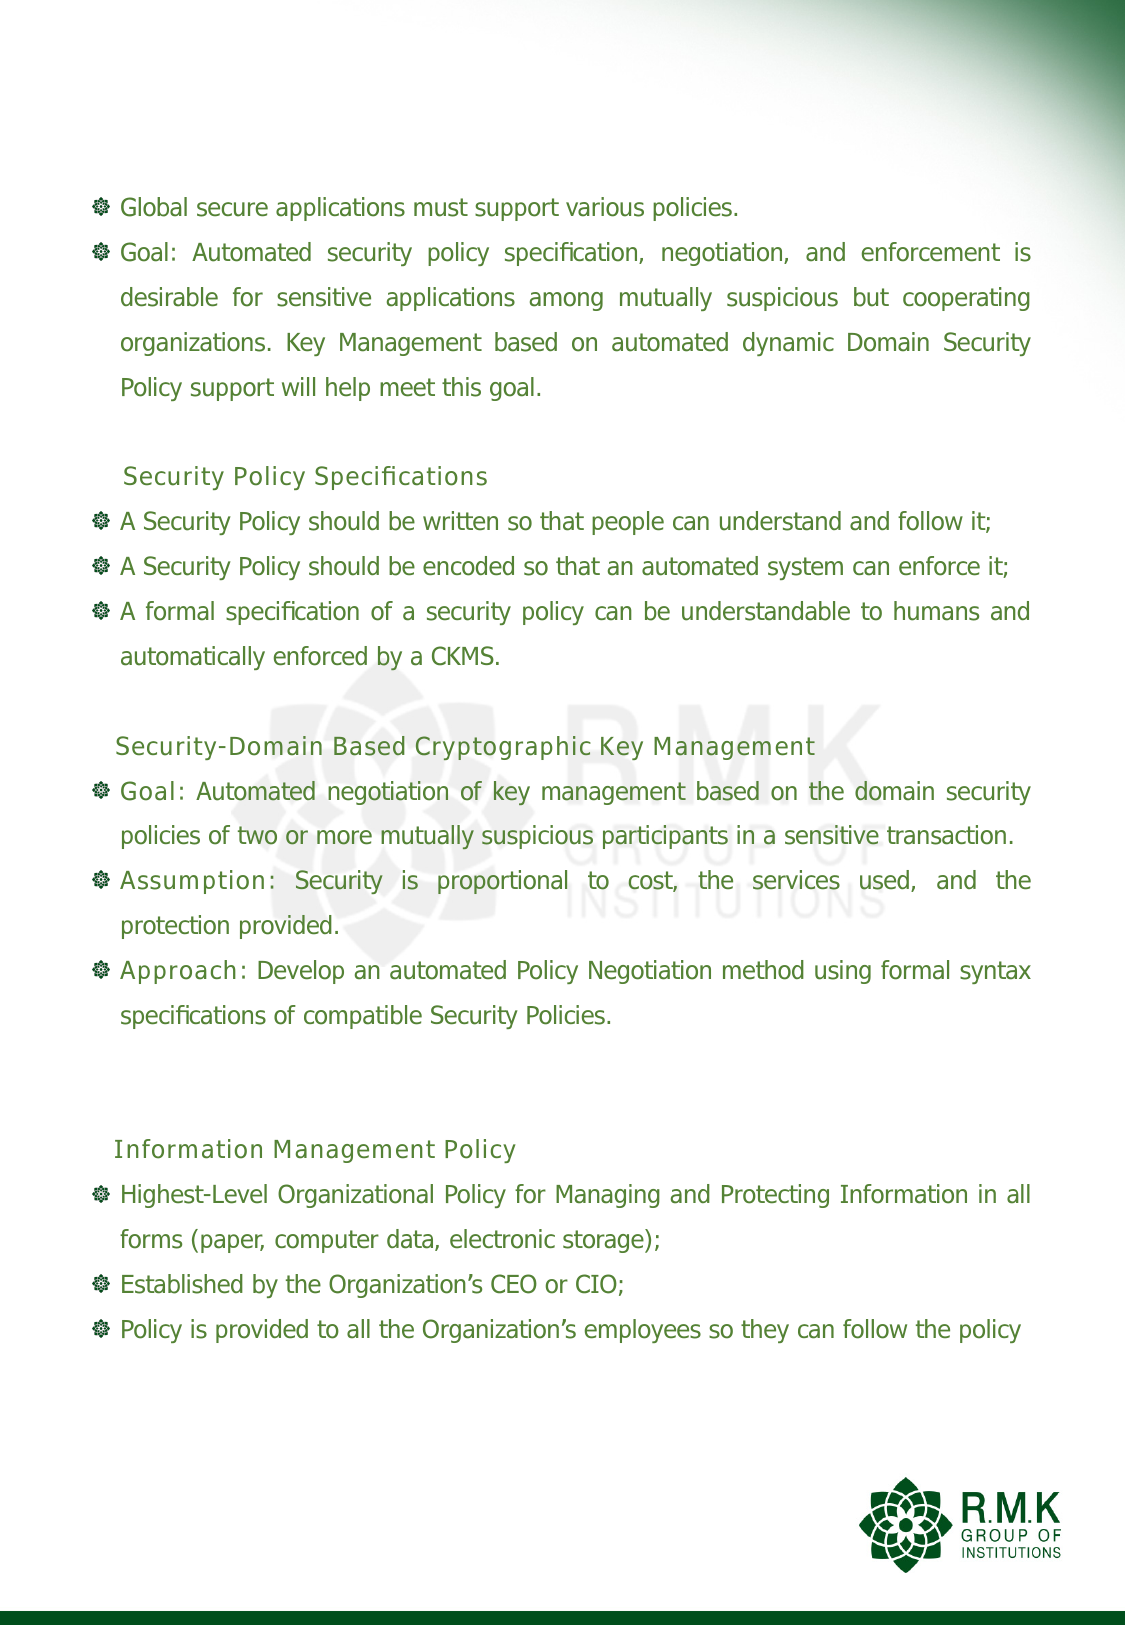

#
Global secure applications must support various policies.
Goal: Automated security policy specification, negotiation, and enforcement is desirable for sensitive applications among mutually suspicious but cooperating organizations. Key Management based on automated dynamic Domain Security Policy support will help meet this goal.

    Security Policy Specifications
A Security Policy should be written so that people can understand and follow it;
A Security Policy should be encoded so that an automated system can enforce it;
A formal specification of a security policy can be understandable to humans and automatically enforced by a CKMS.

   Security-Domain Based Cryptographic Key Management
Goal: Automated negotiation of key management based on the domain security policies of two or more mutually suspicious participants in a sensitive transaction.
Assumption: Security is proportional to cost, the services used, and the protection provided.
Approach: Develop an automated Policy Negotiation method using formal syntax specifications of compatible Security Policies.

   Information Management Policy
Highest-Level Organizational Policy for Managing and Protecting Information in all forms (paper, computer data, electronic storage);
Established by the Organization’s CEO or CIO;
Policy is provided to all the Organization’s employees so they can follow the policy